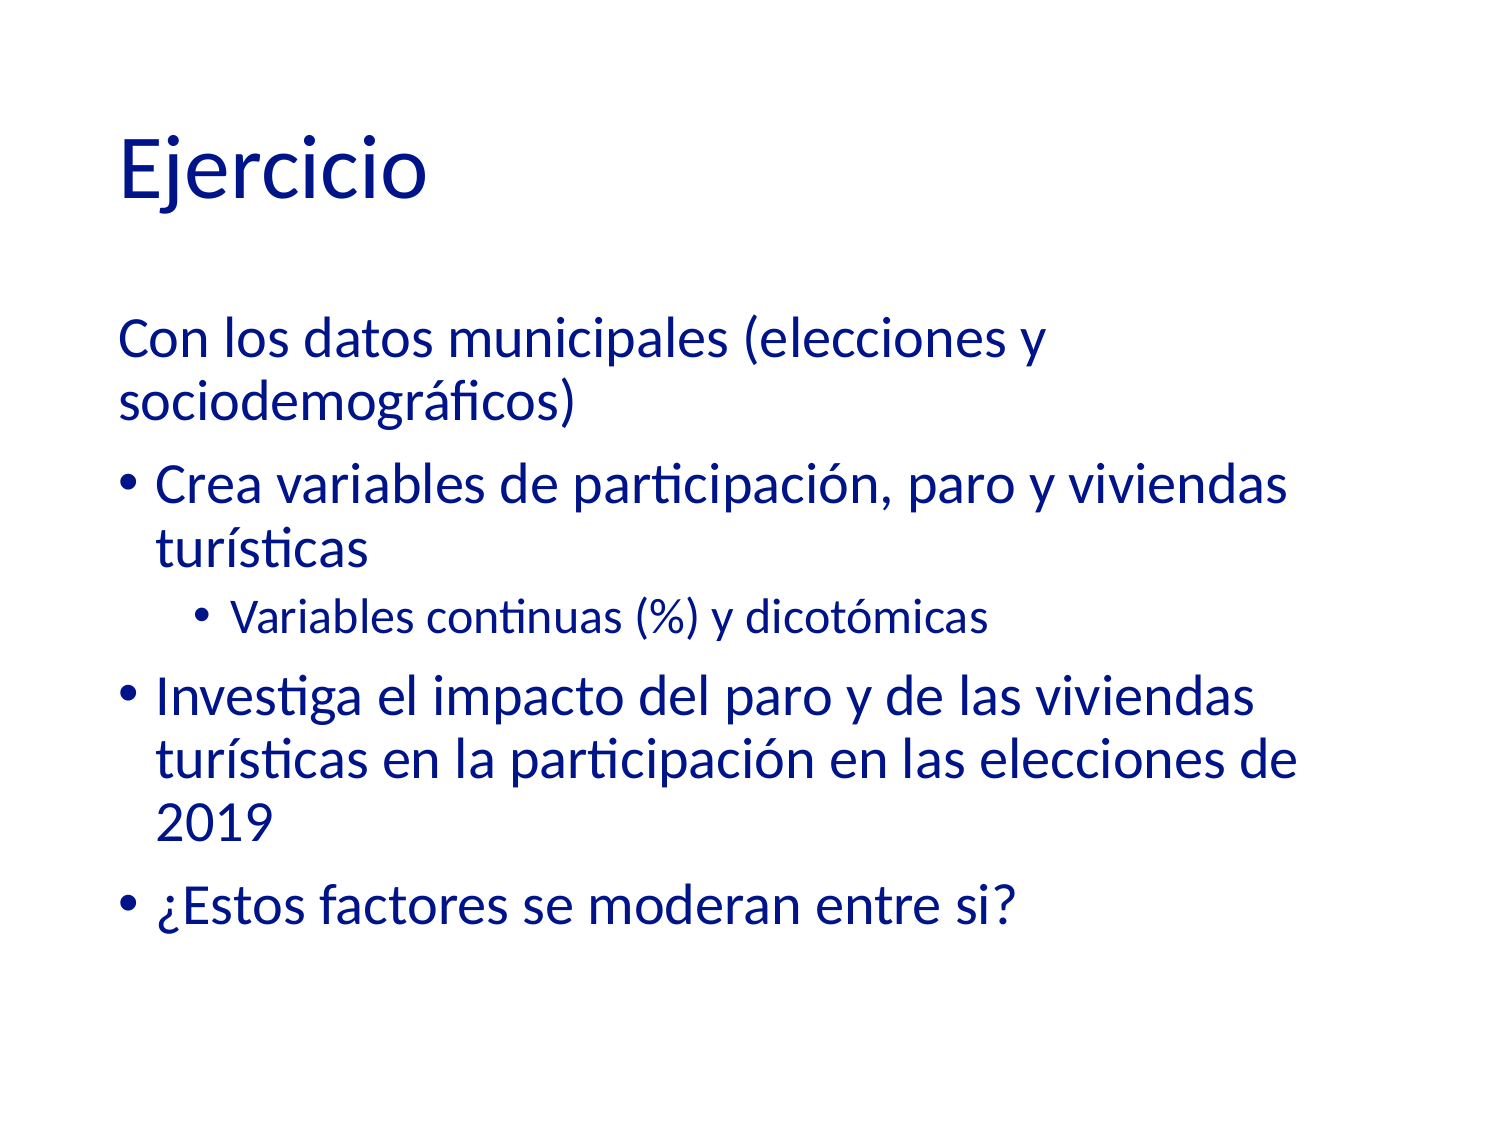

# Ejercicio
Con los datos municipales (elecciones y sociodemográficos)
Crea variables de participación, paro y viviendas turísticas
Variables continuas (%) y dicotómicas
Investiga el impacto del paro y de las viviendas turísticas en la participación en las elecciones de 2019
¿Estos factores se moderan entre si?